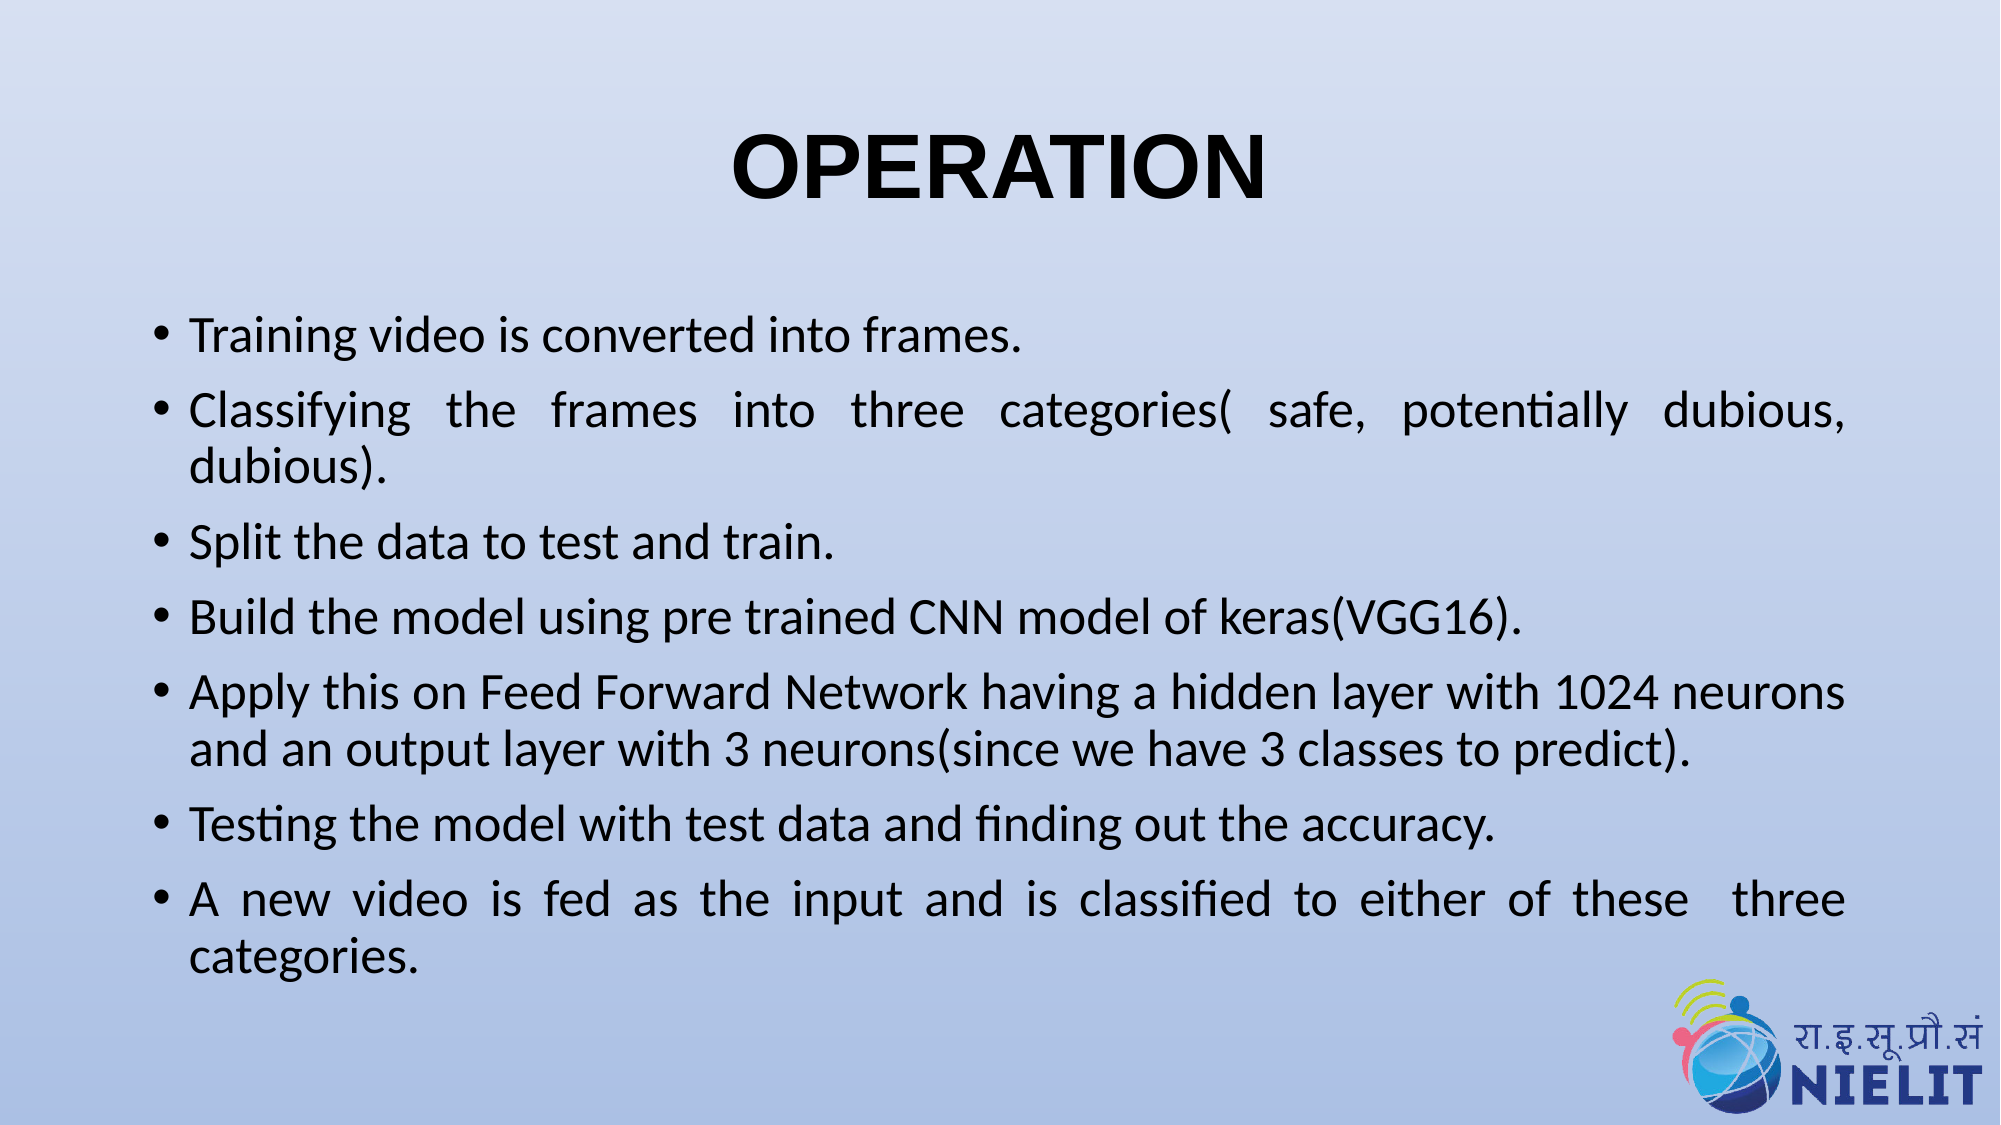

# OPERATION
Training video is converted into frames.
Classifying the frames into three categories( safe, potentially dubious, dubious).
Split the data to test and train.
Build the model using pre trained CNN model of keras(VGG16).
Apply this on Feed Forward Network having a hidden layer with 1024 neurons and an output layer with 3 neurons(since we have 3 classes to predict).
Testing the model with test data and finding out the accuracy.
A new video is fed as the input and is classified to either of these  three categories.